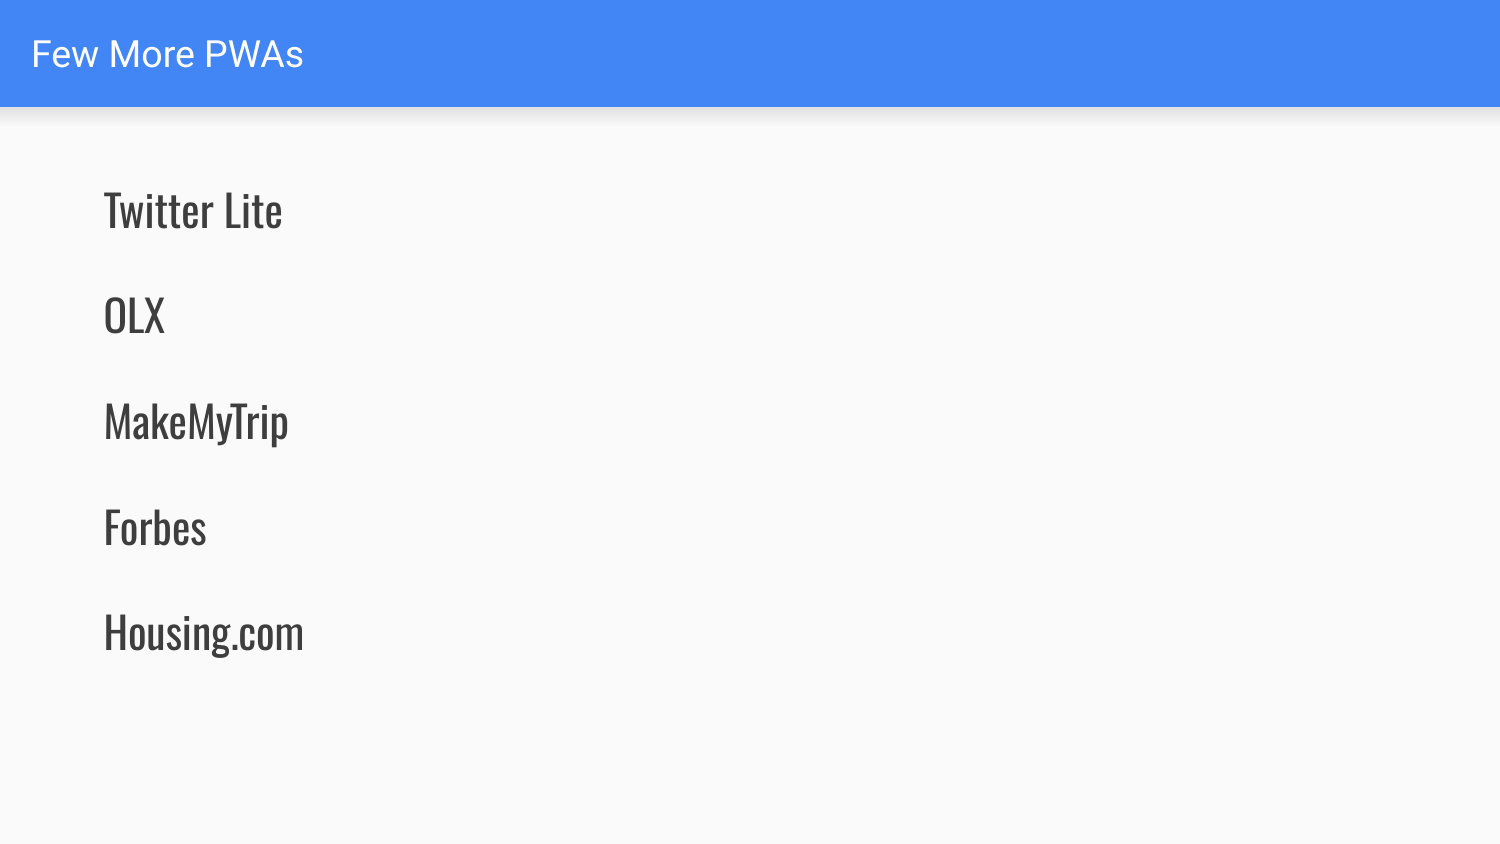

# Few More PWAs
Twitter Lite
OLX
MakeMyTrip
Forbes
Housing.com